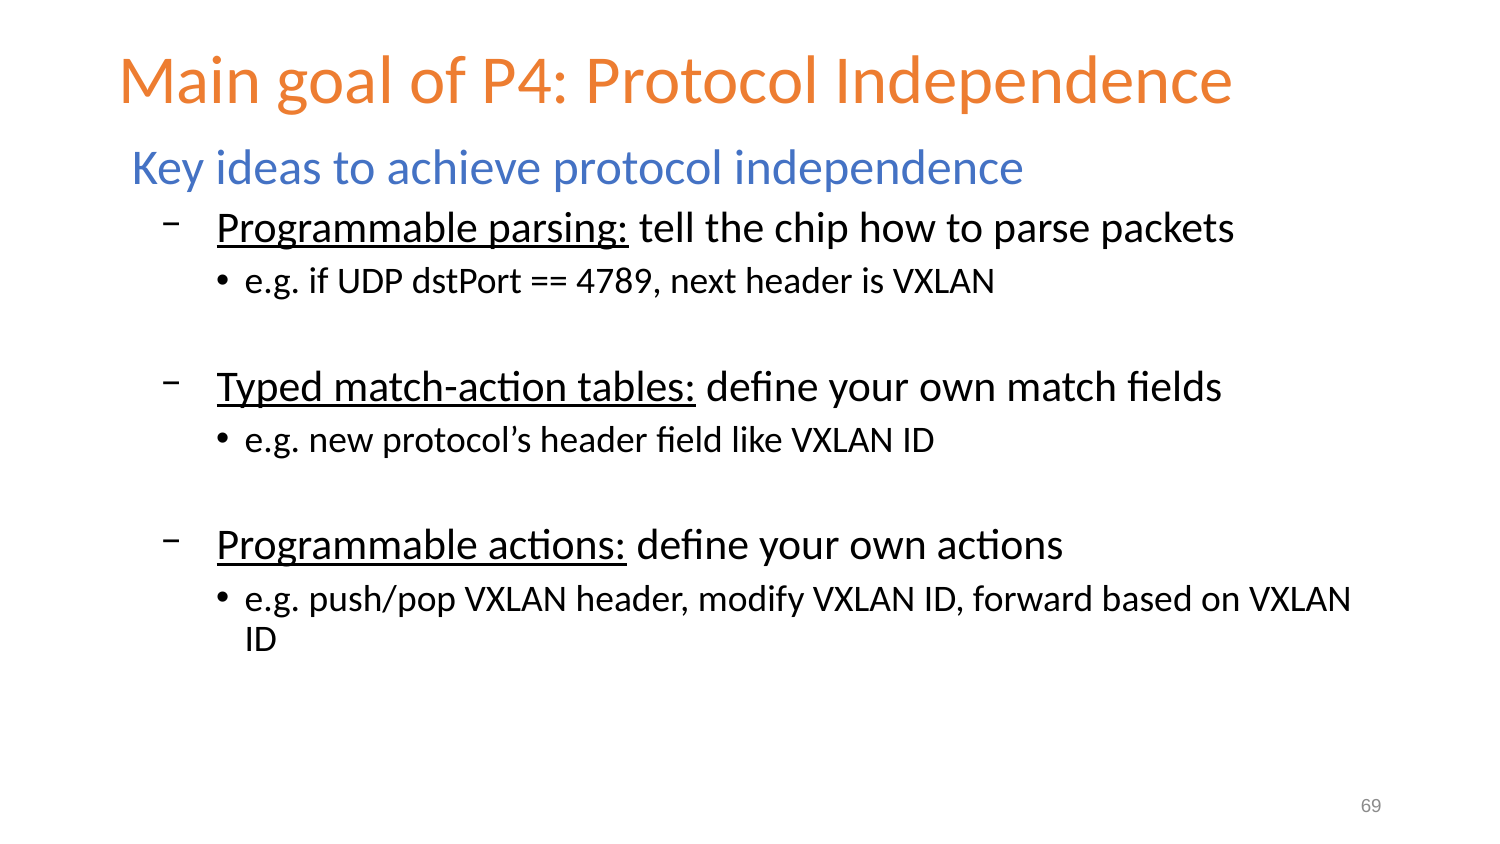

# Main goal of P4: Protocol Independence
Key ideas to achieve protocol independence
Programmable parsing: tell the chip how to parse packets
e.g. if UDP dstPort == 4789, next header is VXLAN

Typed match-action tables: define your own match fields
e.g. new protocol’s header field like VXLAN ID

Programmable actions: define your own actions
e.g. push/pop VXLAN header, modify VXLAN ID, forward based on VXLAN ID

69